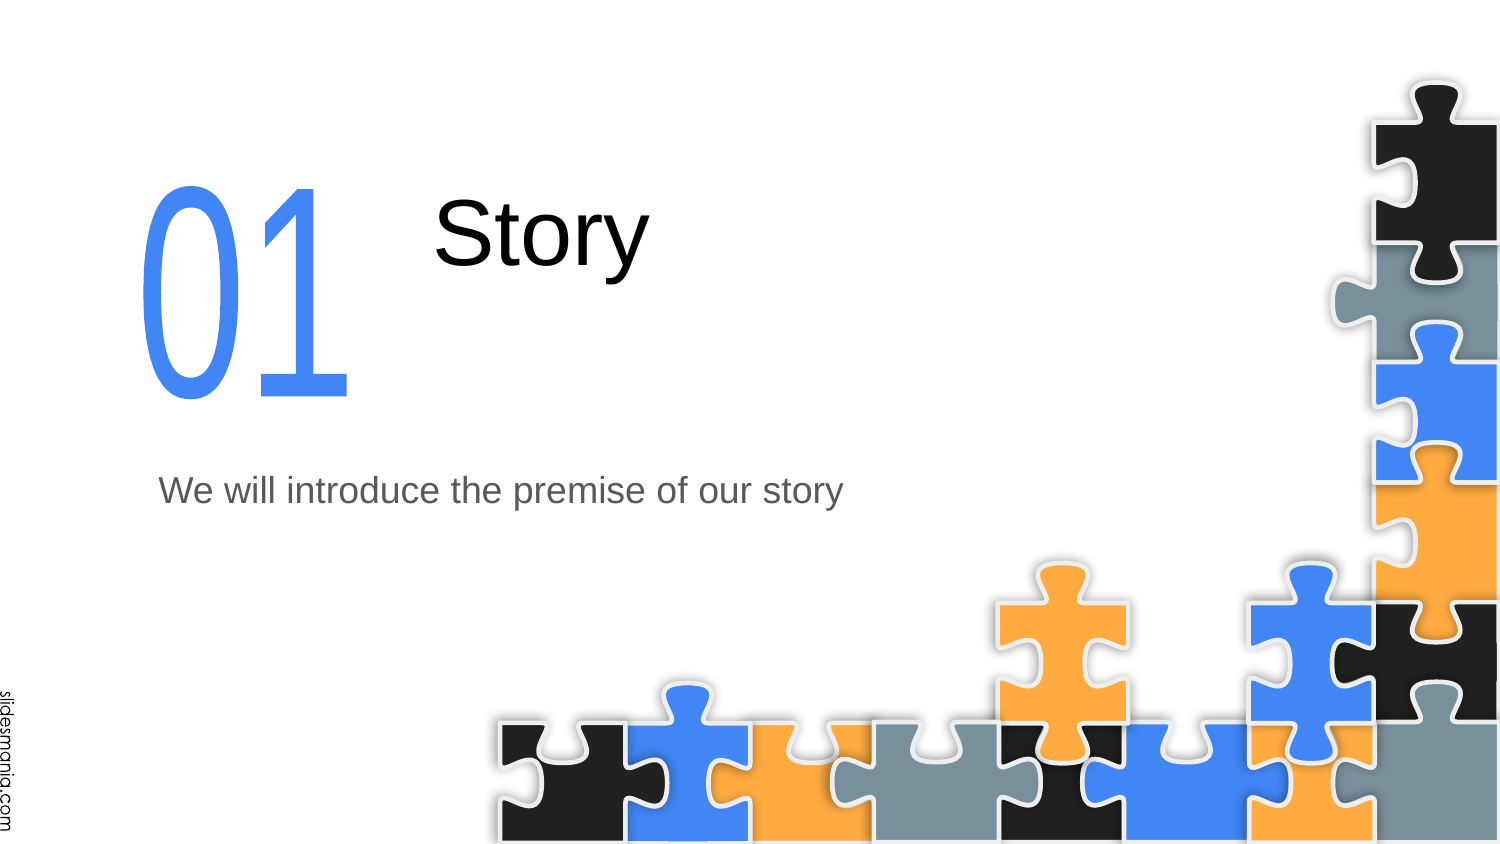

# Story
01
We will introduce the premise of our story